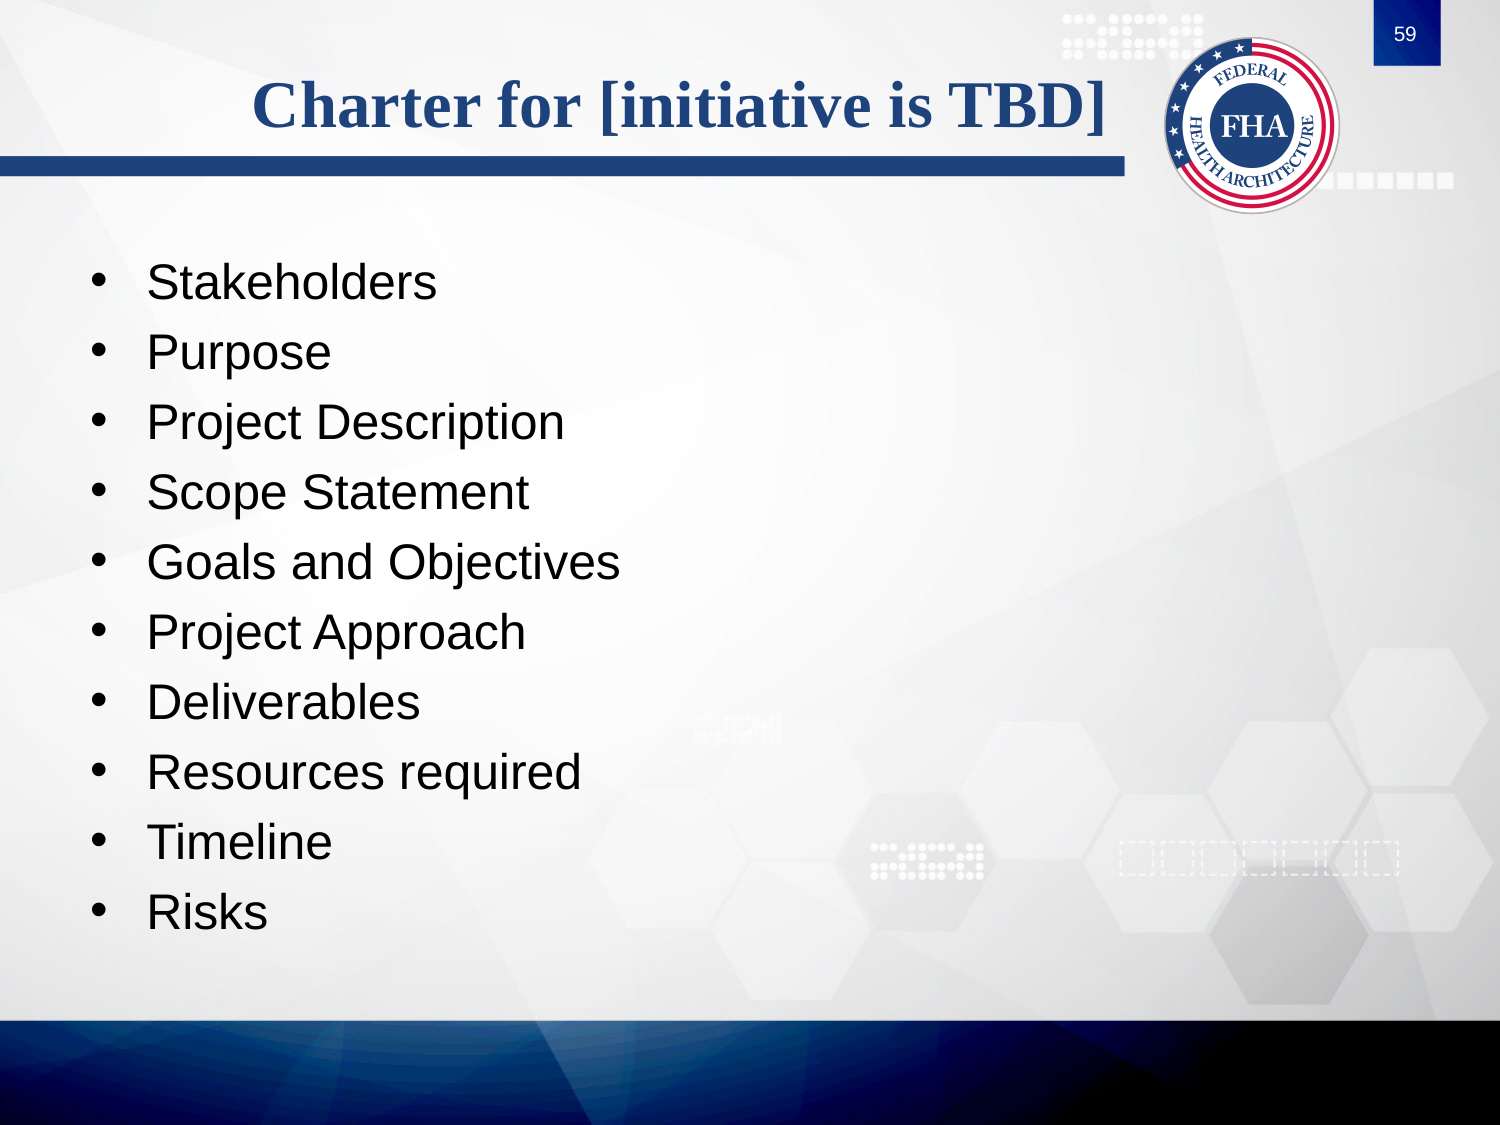

59
# Charter for [initiative is TBD]
Stakeholders
Purpose
Project Description
Scope Statement
Goals and Objectives
Project Approach
Deliverables
Resources required
Timeline
Risks